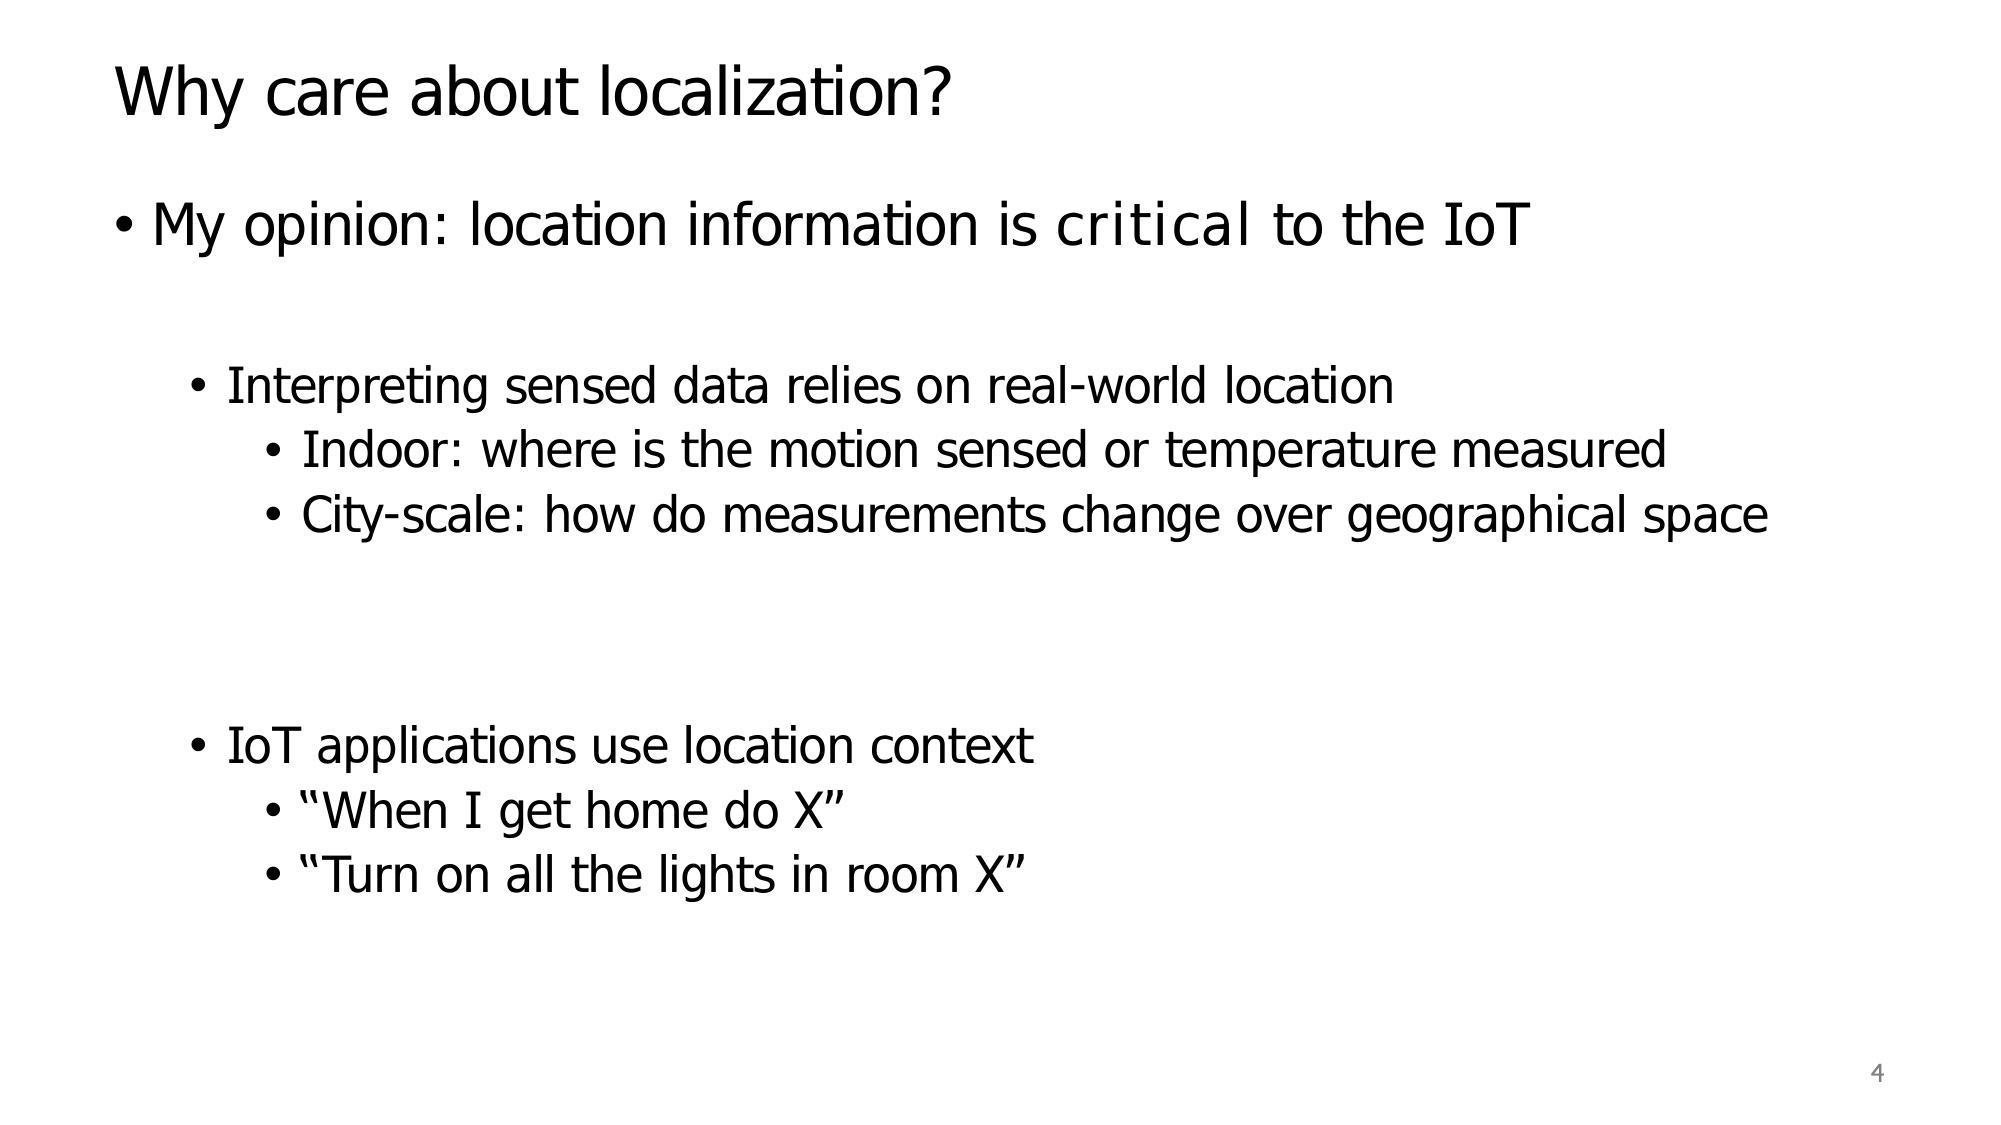

# Why care about localization?
My opinion: location information is critical to the IoT

Interpreting sensed data relies on real-world location
Indoor: where is the motion sensed or temperature measured
City-scale: how do measurements change over geographical space

IoT applications use location context
“When I get home do X”
“Turn on all the lights in room X”

4